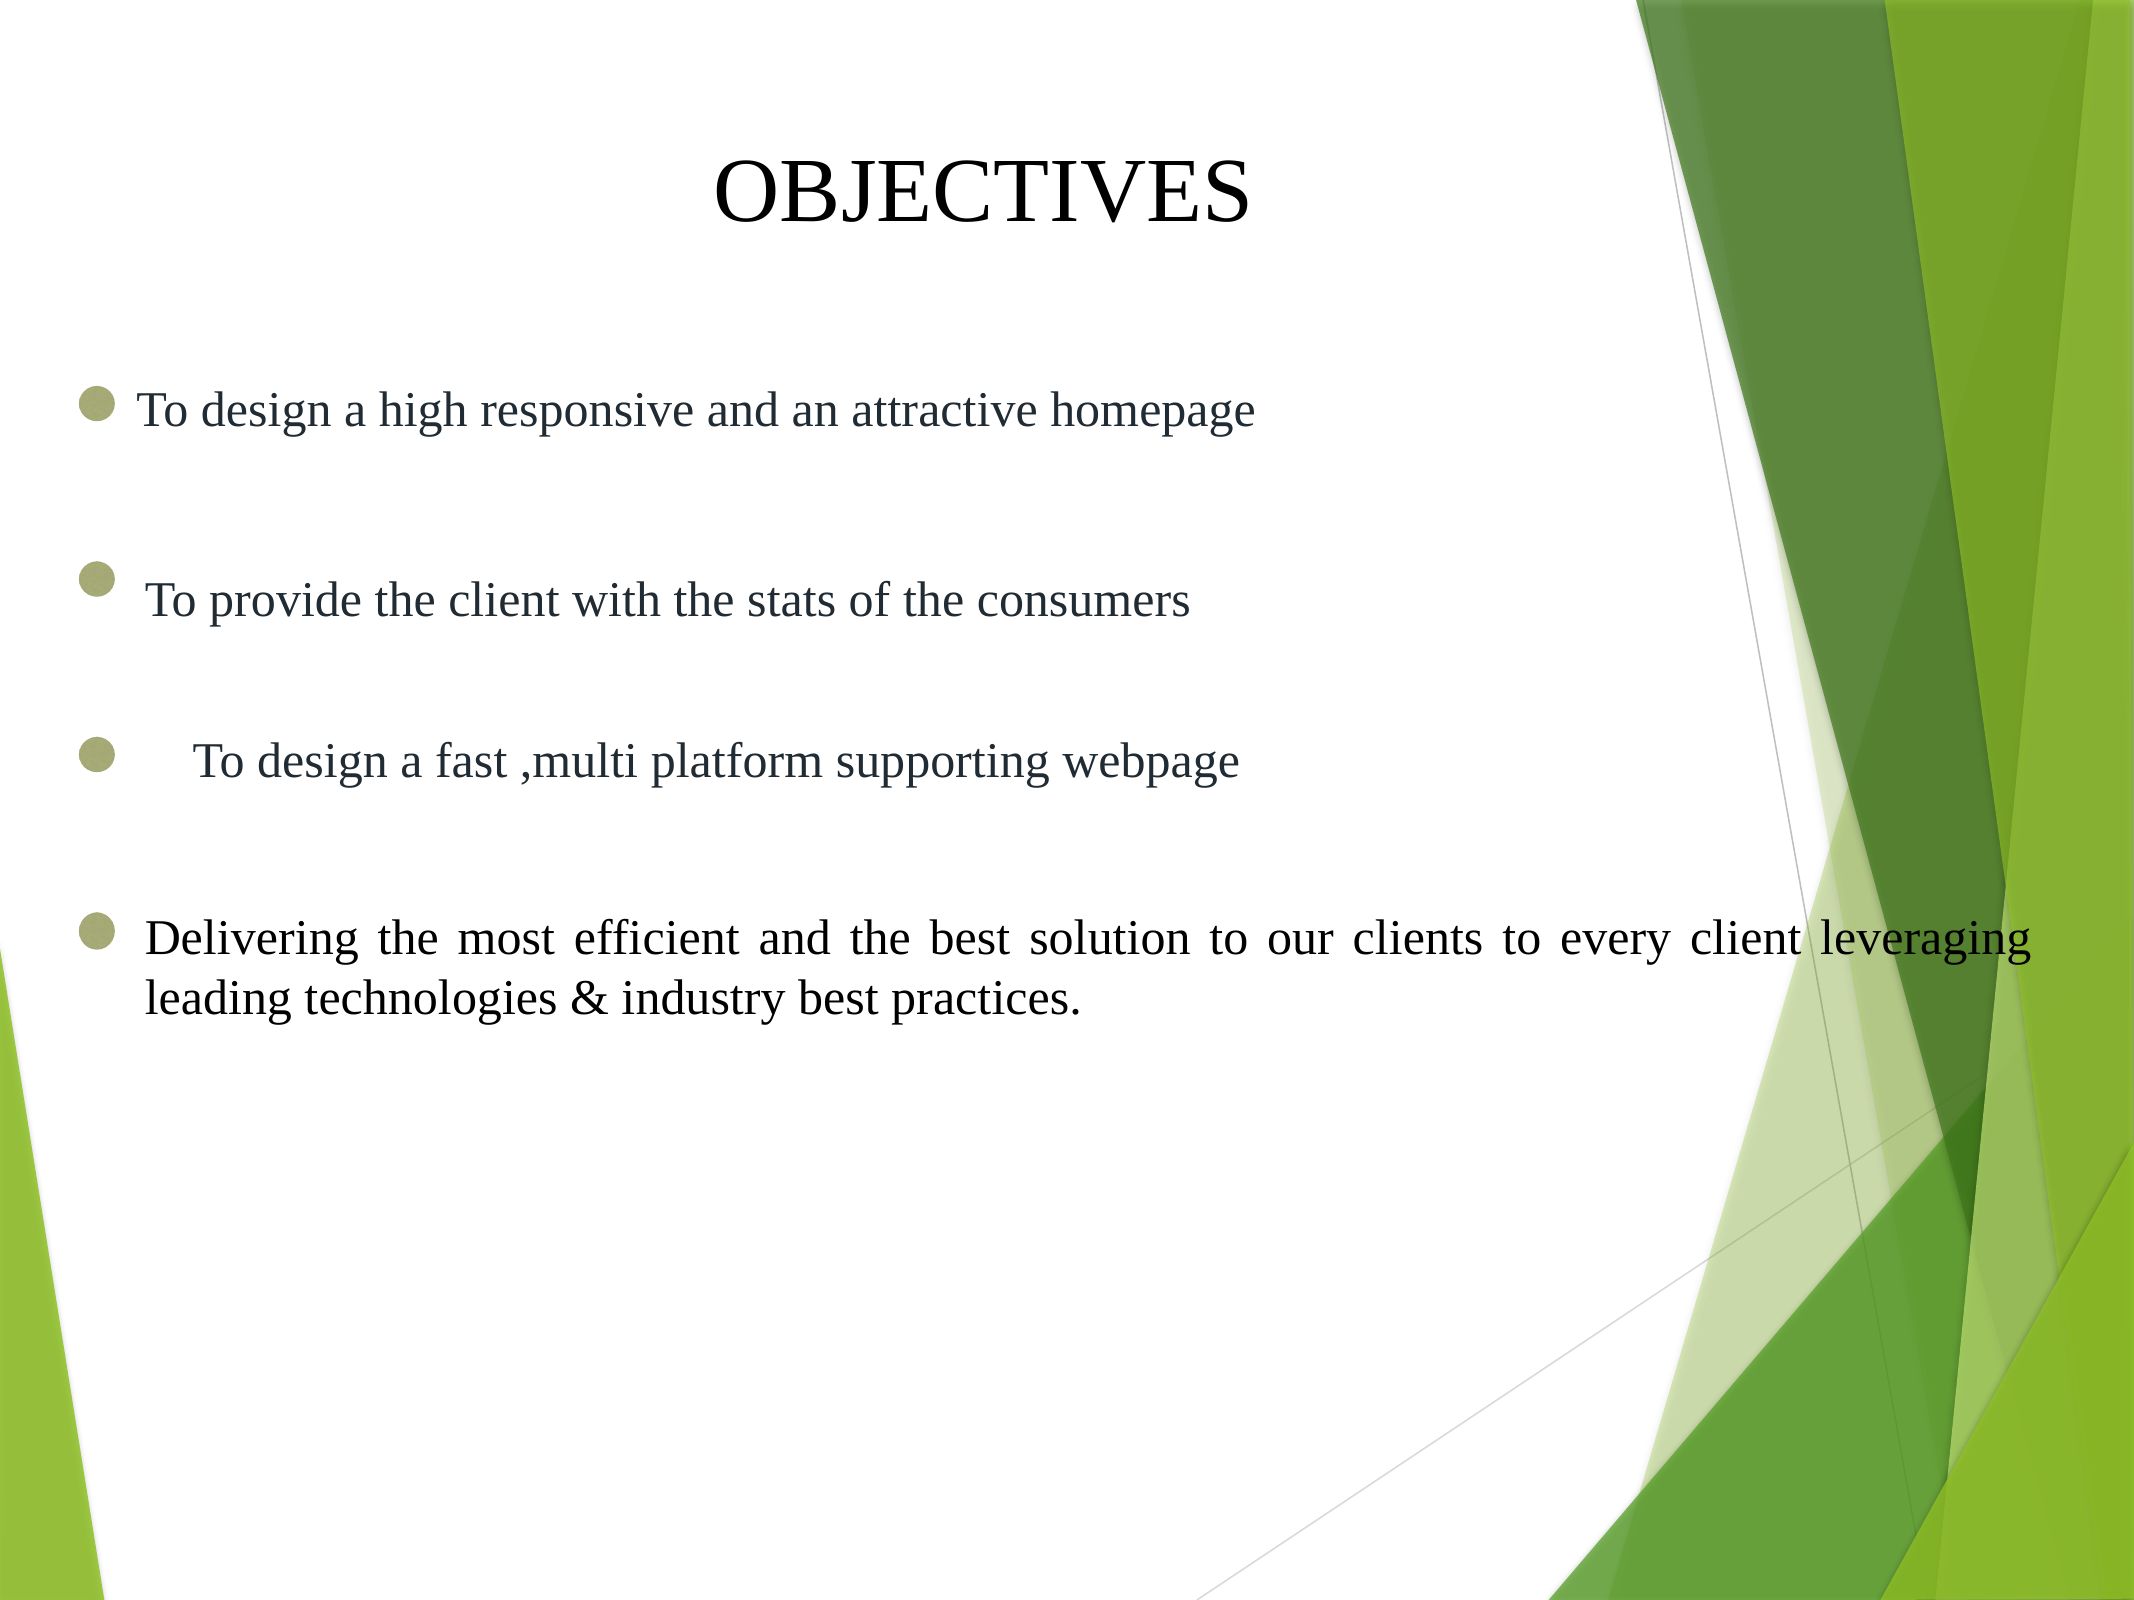

OBJECTIVES
To design a high responsive and an attractive homepage

To provide the client with the stats of the consumers

 	To design a fast ,multi platform supporting webpage

Delivering the most efficient and the best solution to our clients to every client leveraging leading technologies & industry best practices.